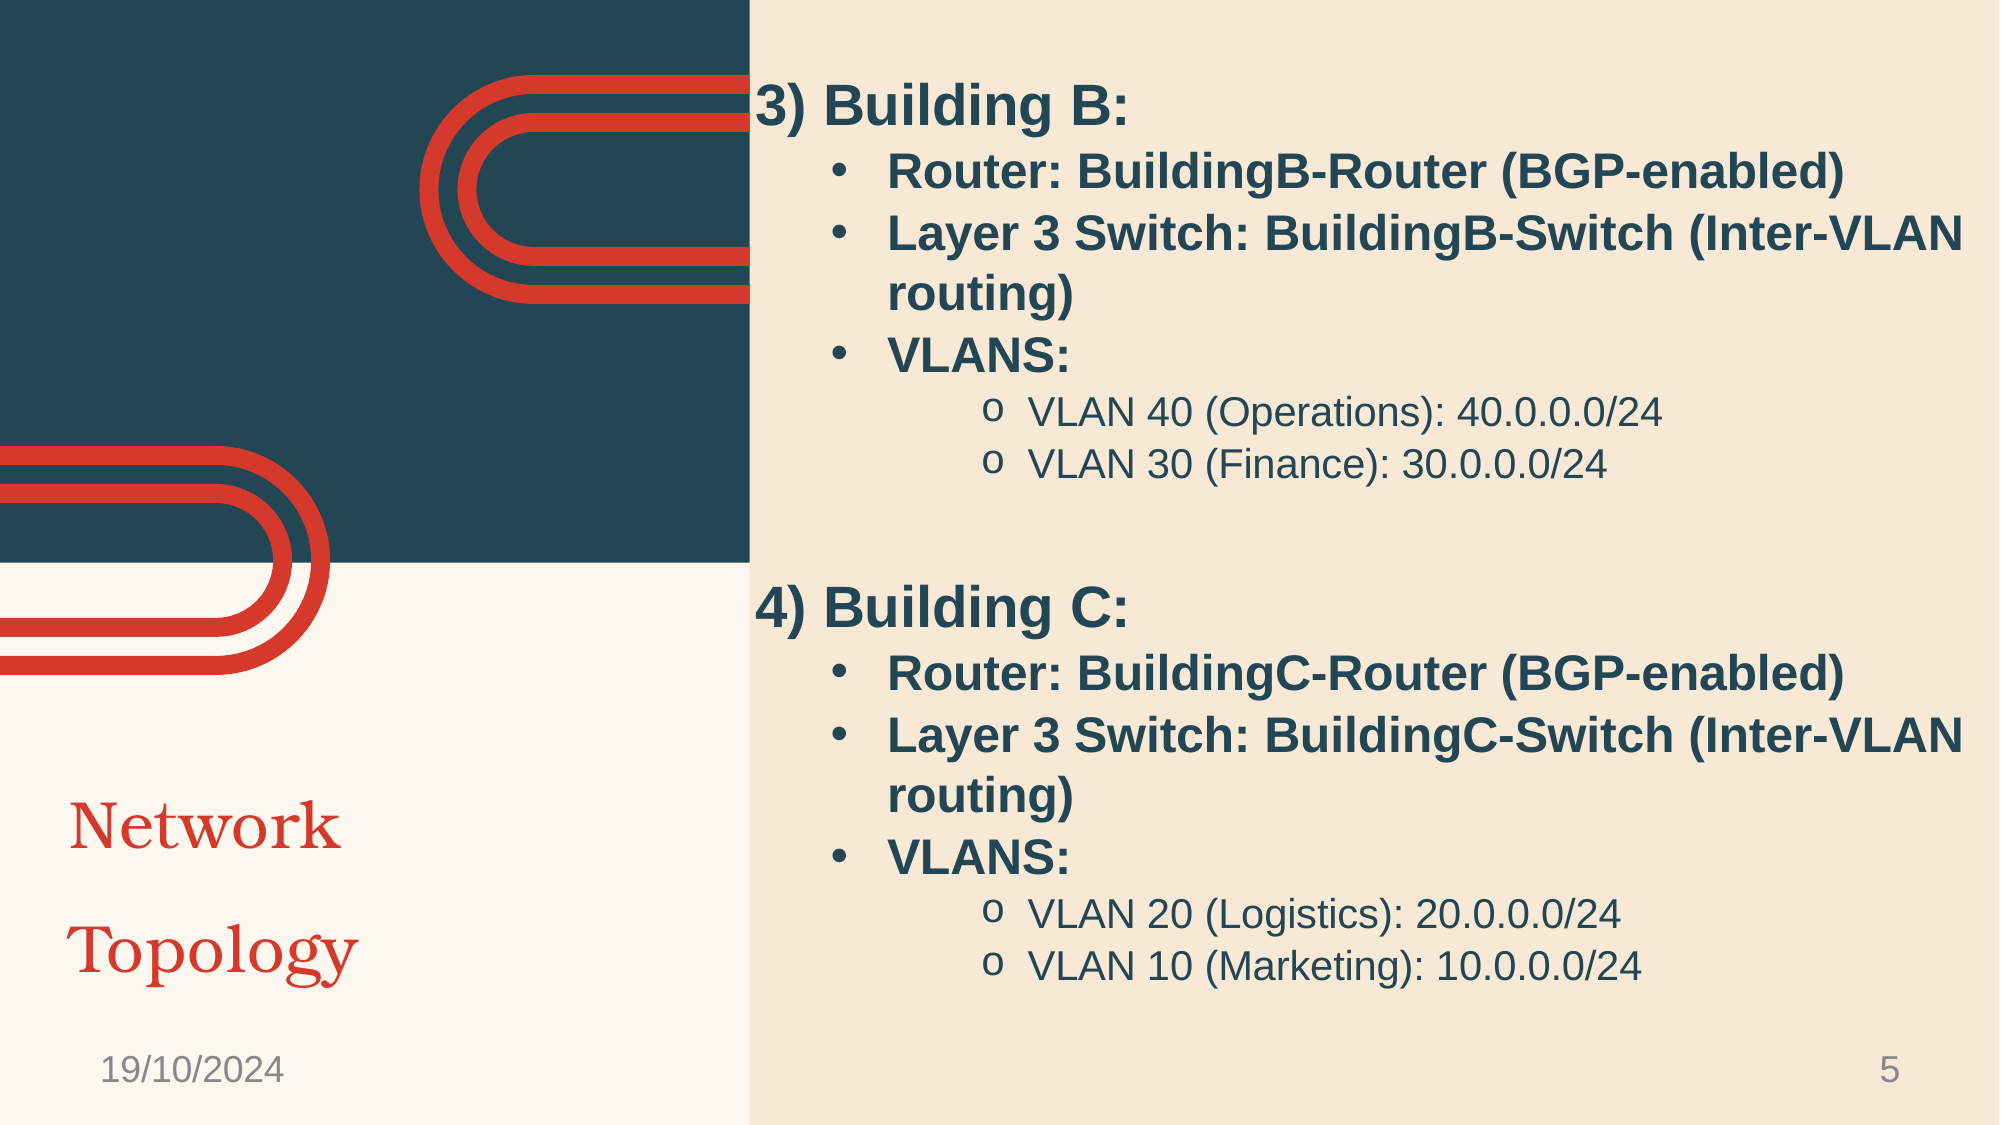

3) Building B:
Router: BuildingB-Router (BGP-enabled)
Layer 3 Switch: BuildingB-Switch (Inter-VLAN routing)
VLANS:
VLAN 40 (Operations): 40.0.0.0/24
VLAN 30 (Finance): 30.0.0.0/24

4) Building C:
Router: BuildingC-Router (BGP-enabled)
Layer 3 Switch: BuildingC-Switch (Inter-VLAN routing)
VLANS:
VLAN 20 (Logistics): 20.0.0.0/24
VLAN 10 (Marketing): 10.0.0.0/24

Network   Topology
19/10/2024
5